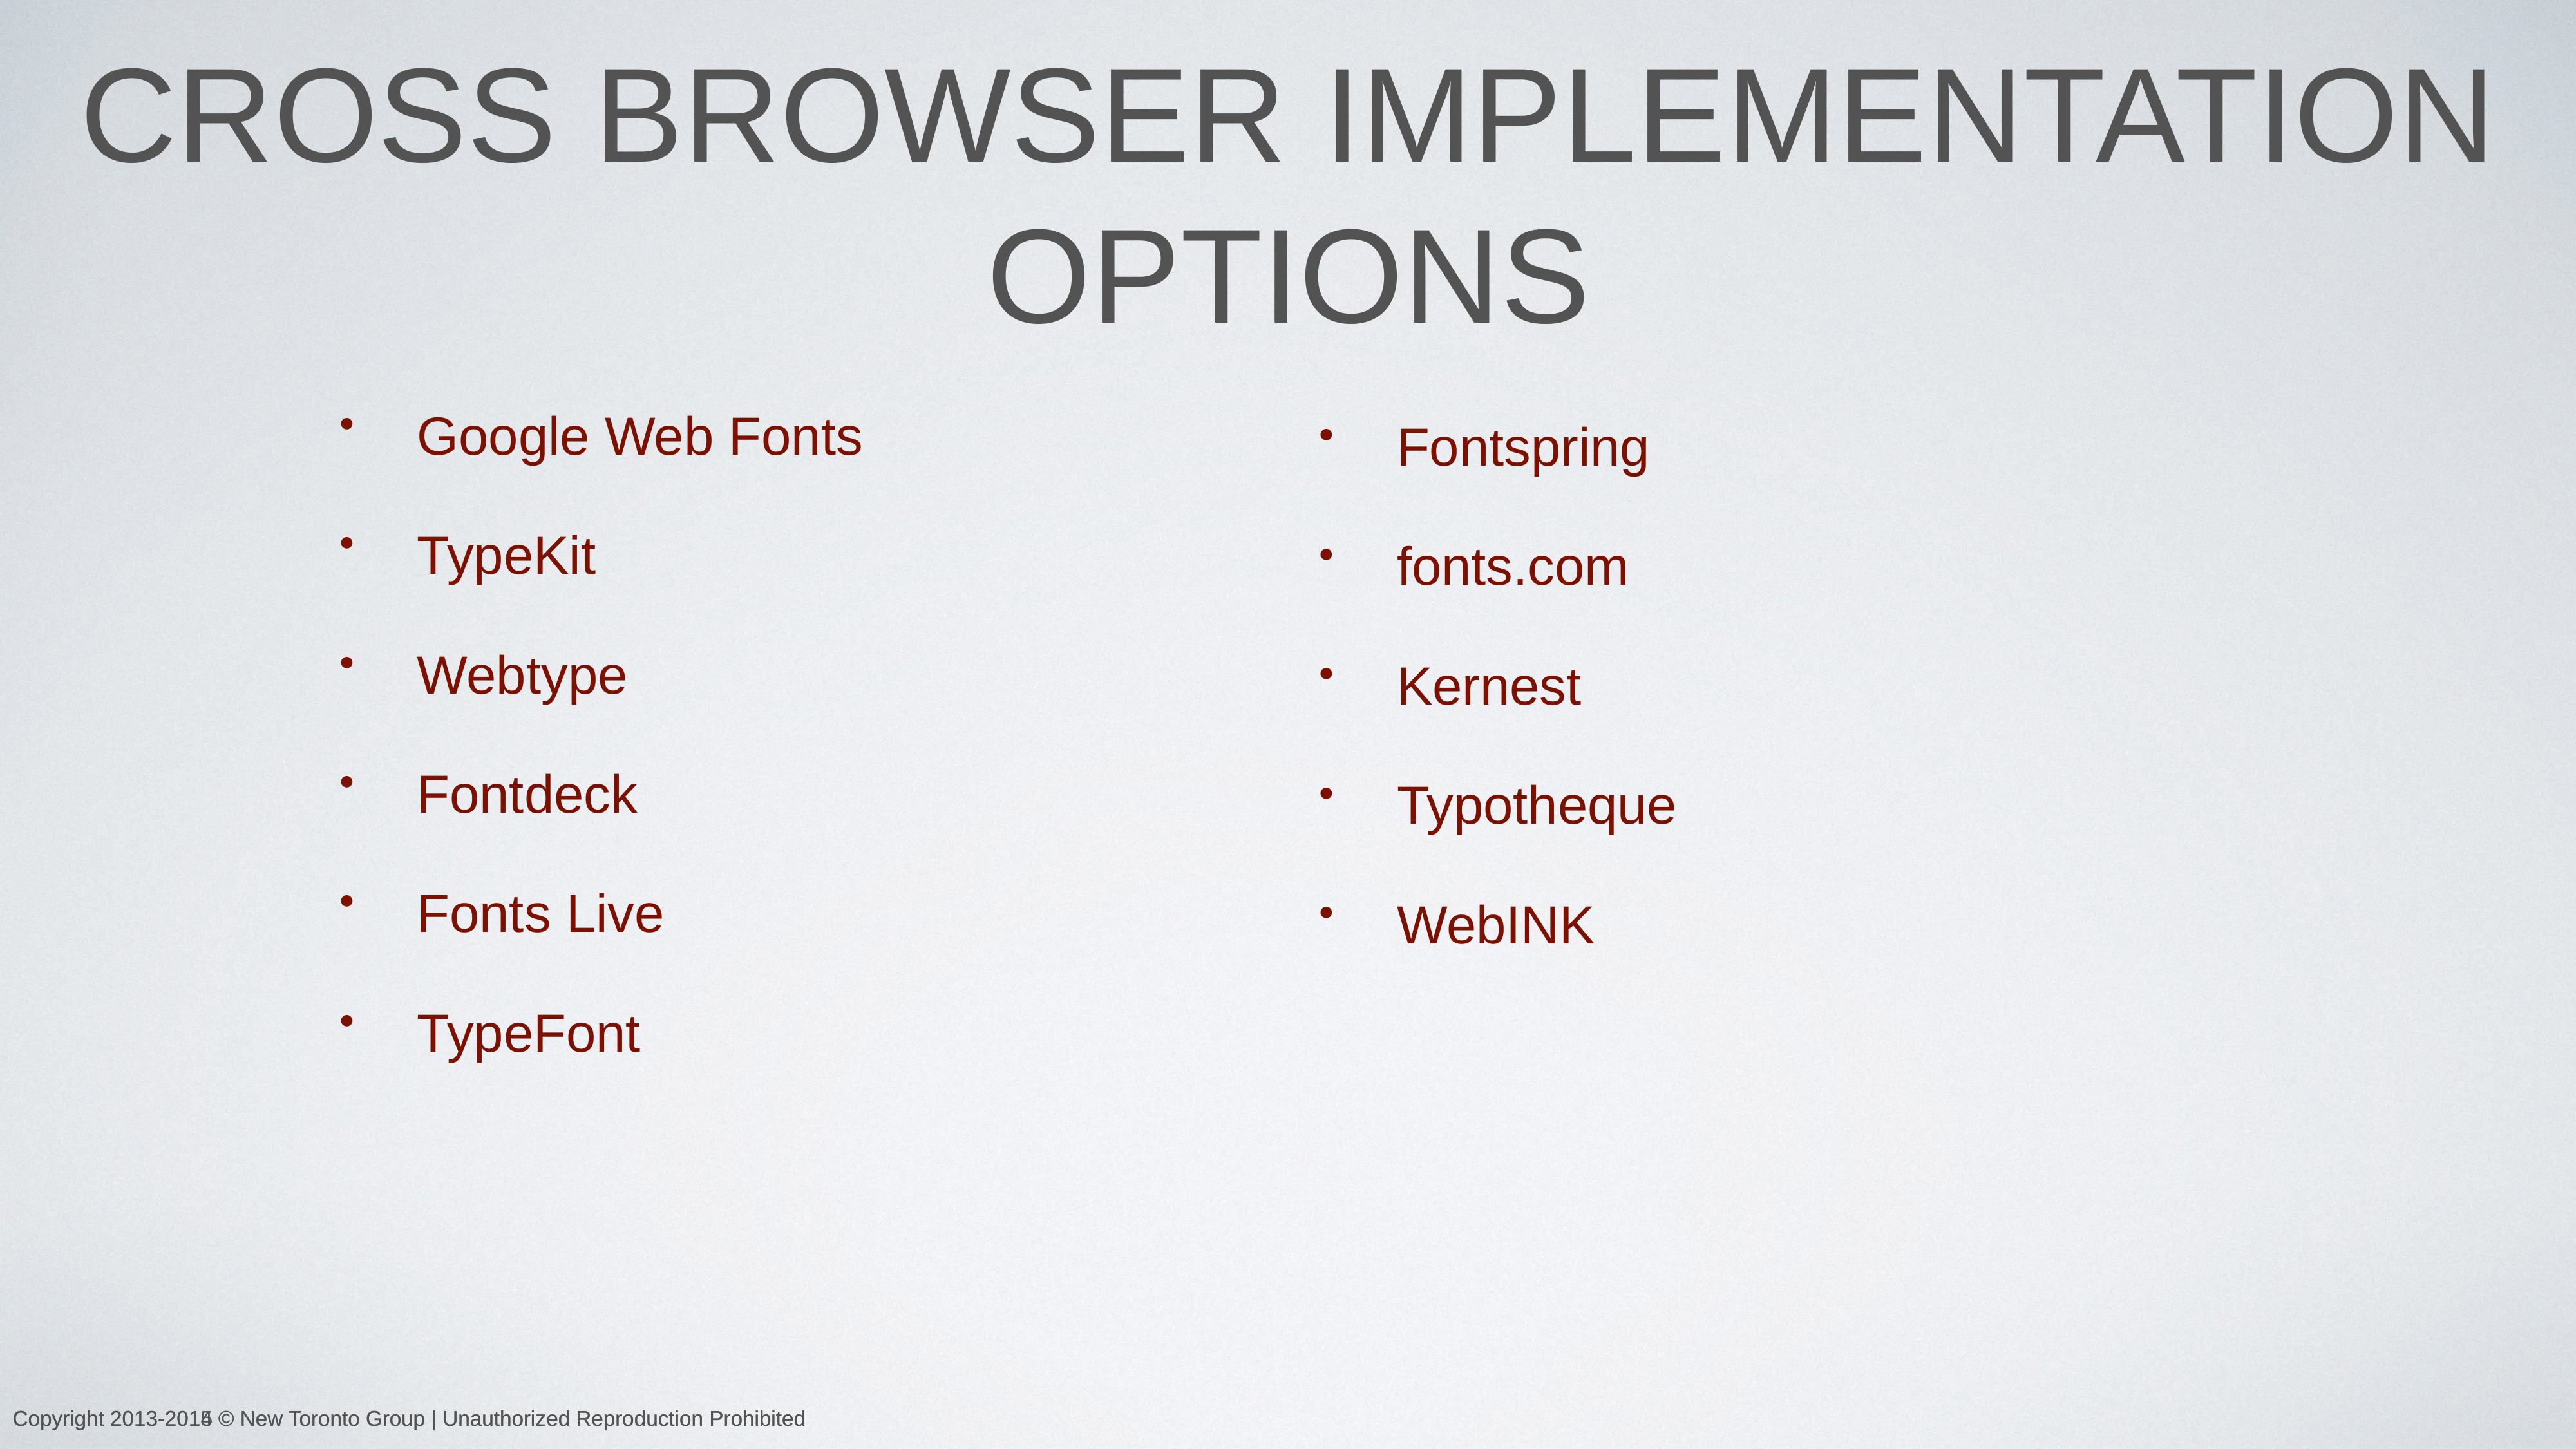

# cross browser implementation options
Google Web Fonts
TypeKit
Webtype
Fontdeck
Fonts Live
TypeFont
Fontspring
fonts.com
Kernest
Typotheque
WebINK